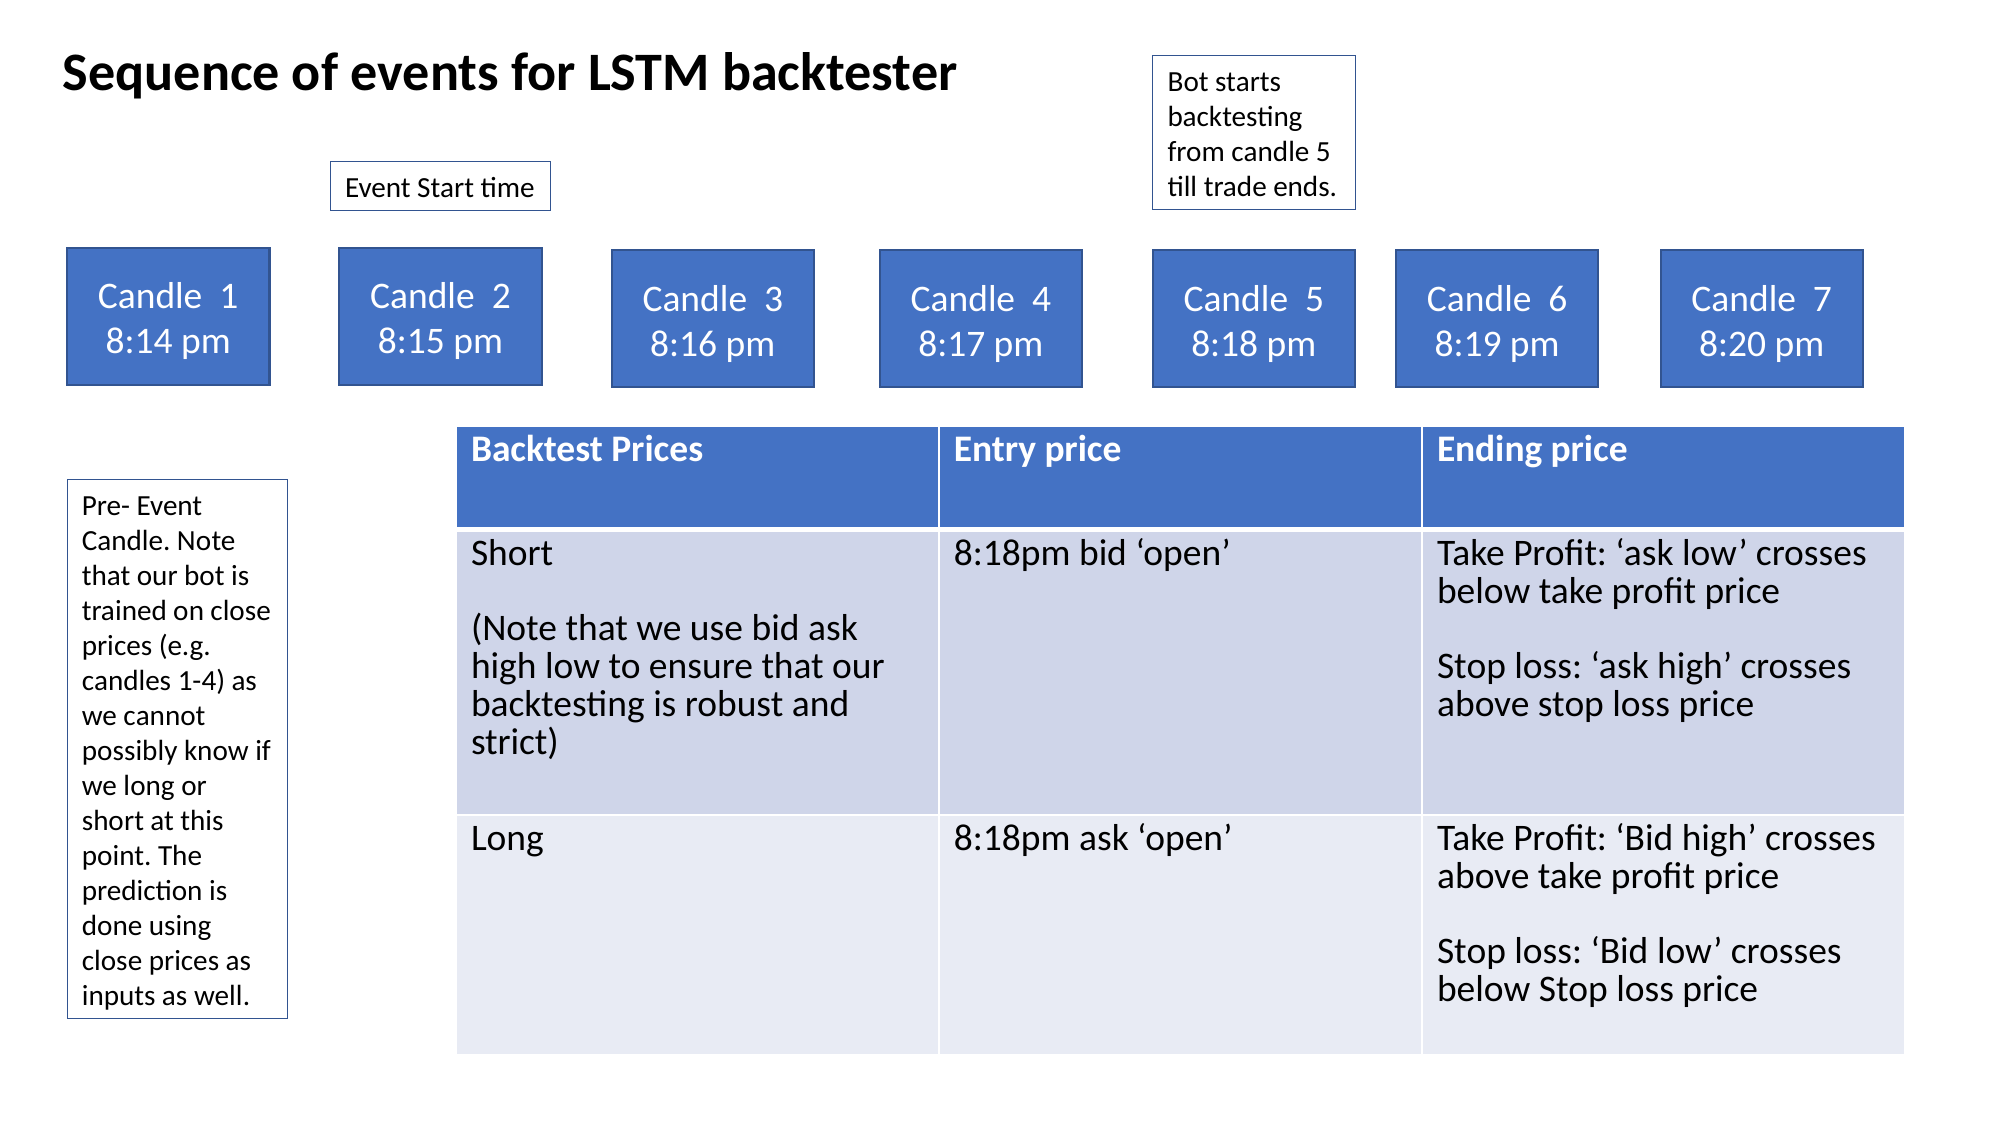

Sequence of events for LSTM backtester
Bot starts backtesting from candle 5 till trade ends.
Event Start time
Candle  2
8:15 pm
Candle  1
8:14 pm
Candle  3
8:16 pm
Candle  4
8:17 pm
Candle  5
8:18 pm
Candle  6
8:19 pm
Candle  7
8:20 pm
| Backtest Prices | Entry price | Ending price |
| --- | --- | --- |
| Short (Note that we use bid ask high low to ensure that our backtesting is robust and strict) | 8:18pm bid ‘open’ | Take Profit: ‘ask low’ crosses below take profit price Stop loss: ‘ask high’ crosses above stop loss price |
| Long | 8:18pm ask ‘open’ | Take Profit: ‘Bid high’ crosses above take profit price Stop loss: ‘Bid low’ crosses below Stop loss price |
Pre- Event Candle. Note that our bot is trained on close prices (e.g. candles 1-4) as we cannot possibly know if we long or short at this point. The prediction is done using close prices as inputs as well.